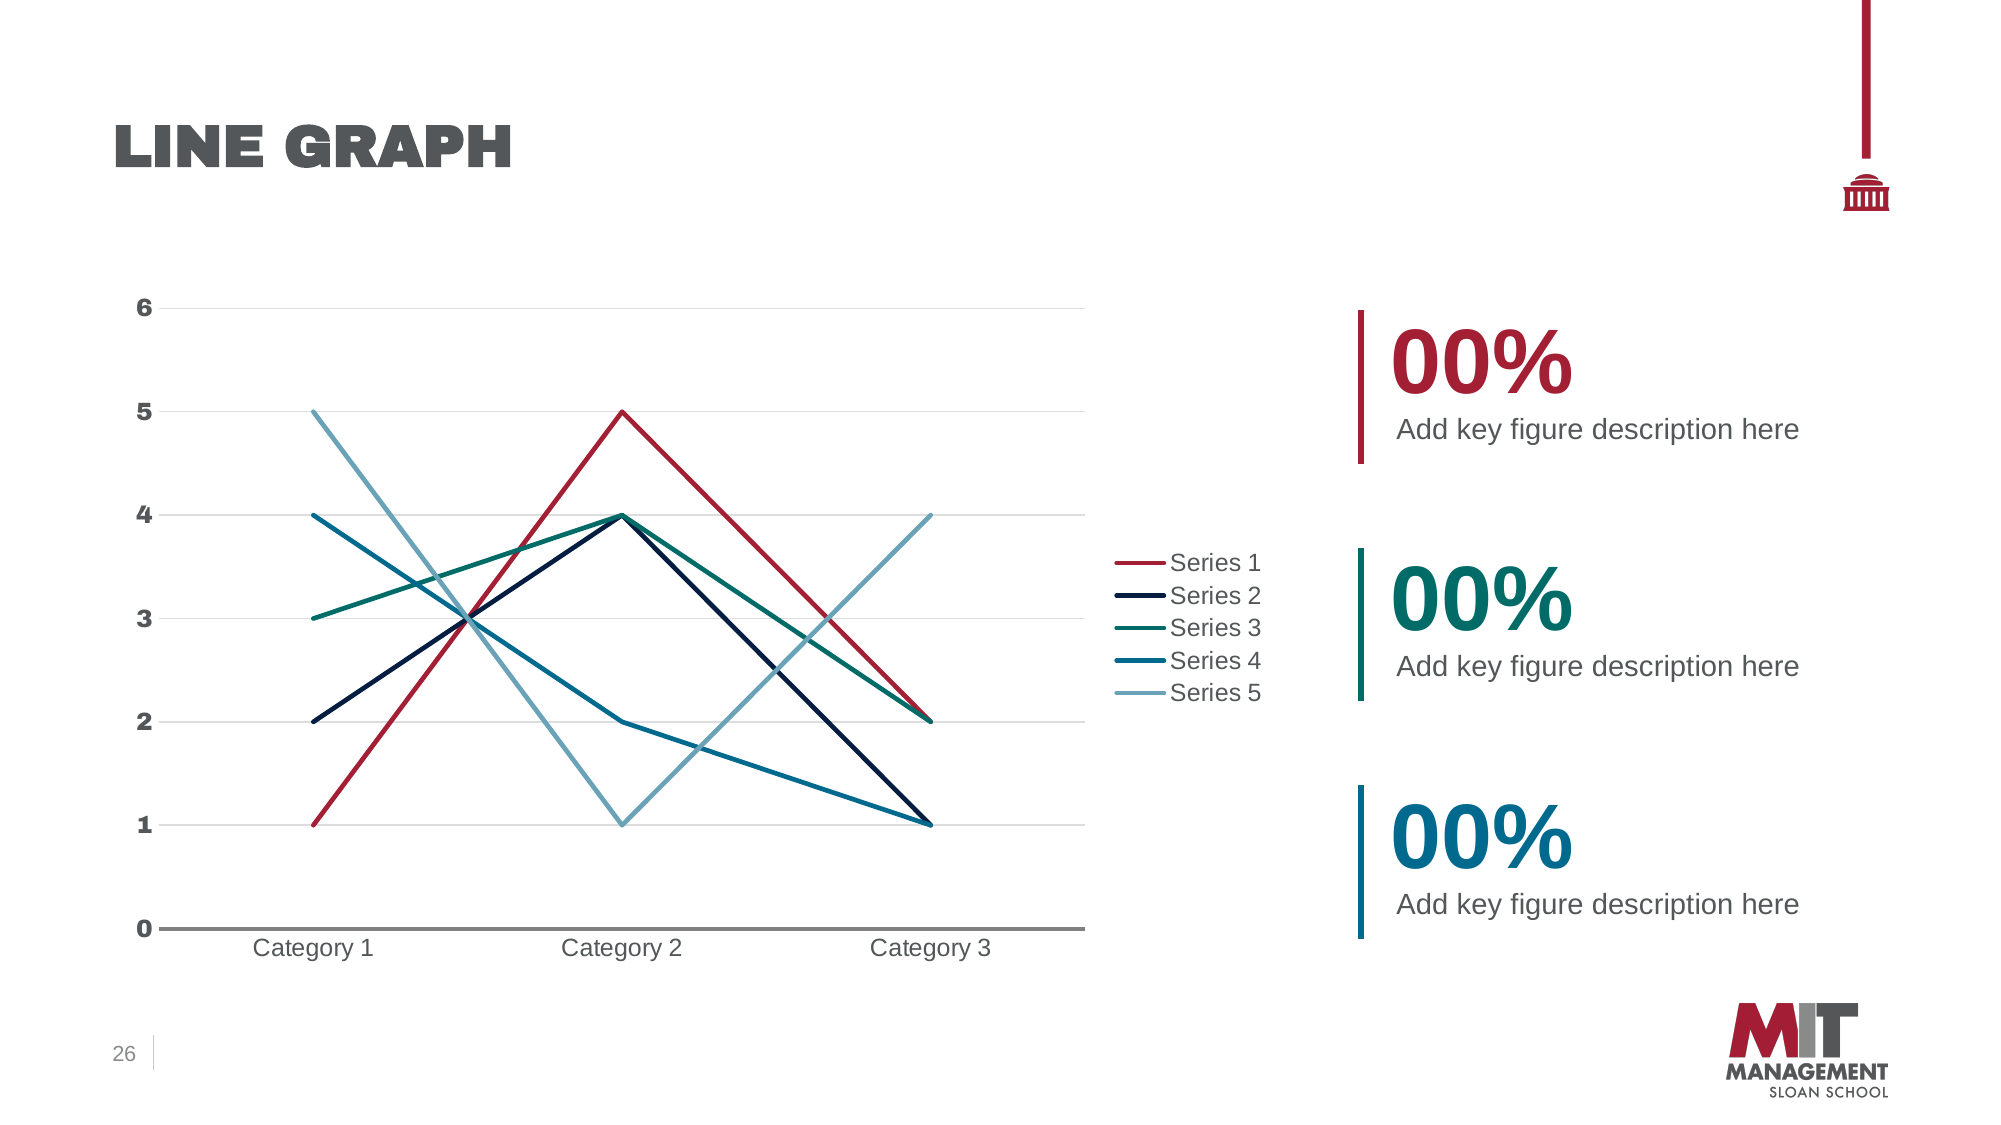

# Line Graph

### Chart

| Category | Series 1 | Series 2 | Series 3 | Series 4 | Series 5 |
|---|---|---|---|---|---|
| Category 1 | 1.0 | 2.0 | 3.0 | 4.0 | 5.0 |
| Category 2 | 5.0 | 4.0 | 4.0 | 2.0 | 1.0 |
| Category 3 | 2.0 | 1.0 | 2.0 | 1.0 | 4.0 |
| 00% |
| --- |
| Add key figure description here |
| 00% |
| --- |
| Add key figure description here |
| 00% |
| --- |
| Add key figure description here |
26